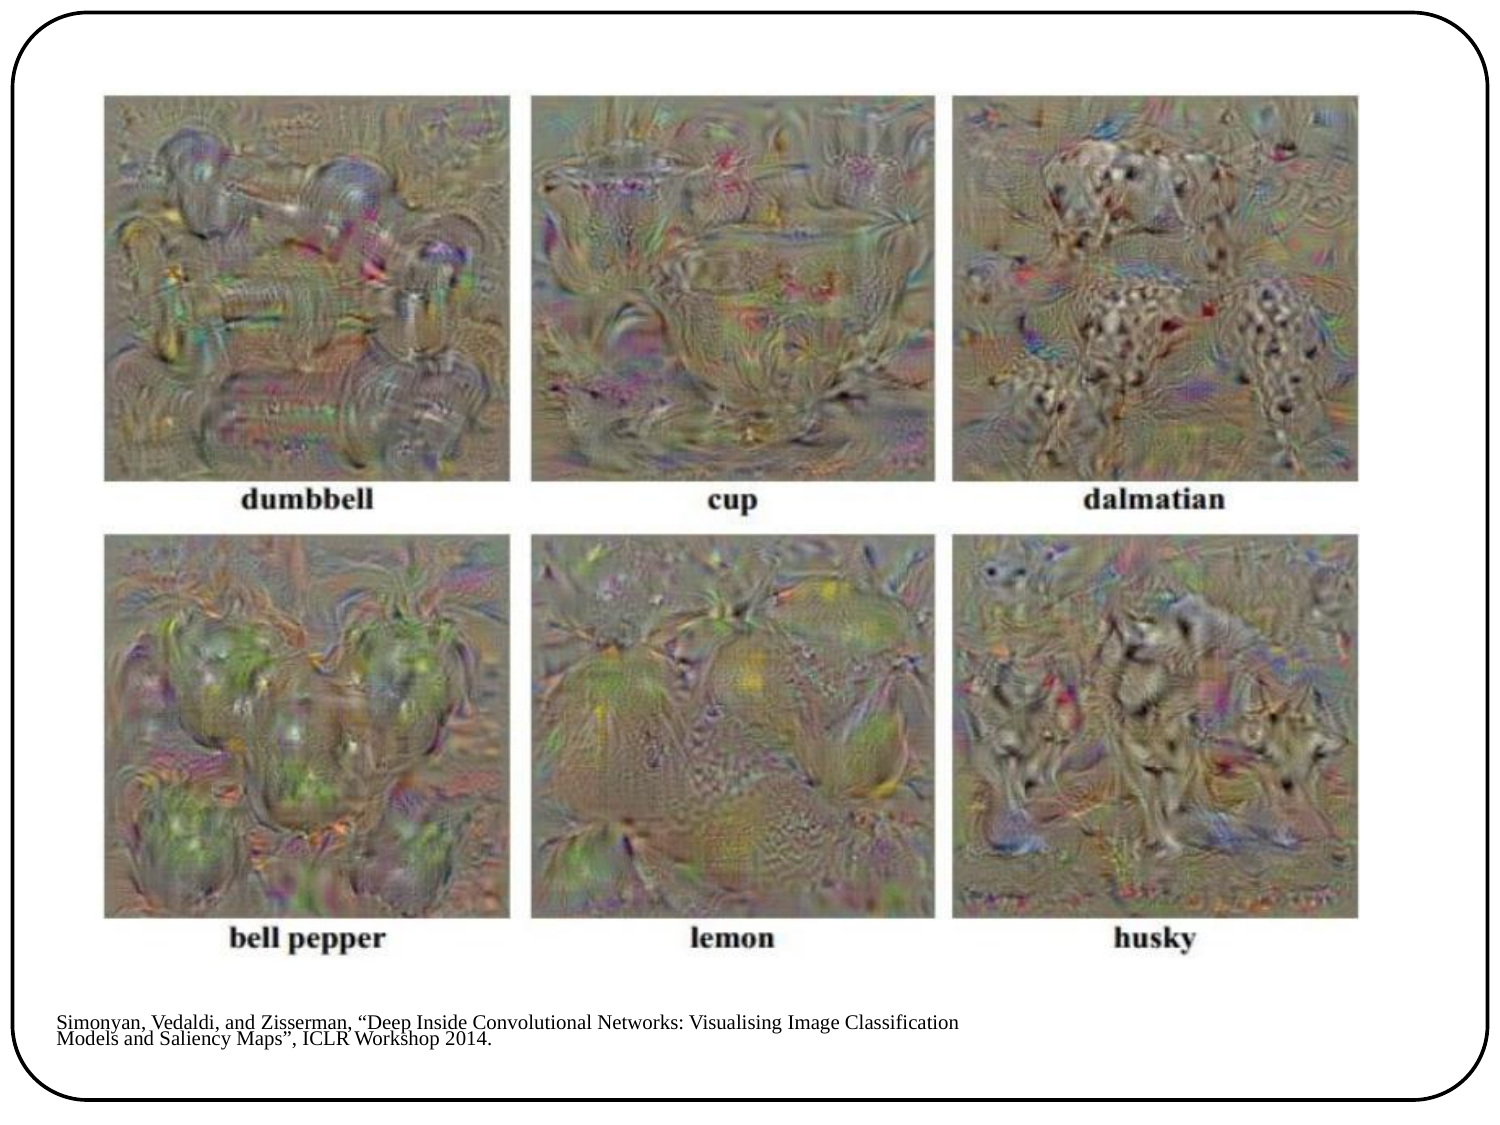

Simonyan, Vedaldi, and Zisserman, “Deep Inside Convolutional Networks: Visualising Image Classification
Models and Saliency Maps”, ICLR Workshop 2014.